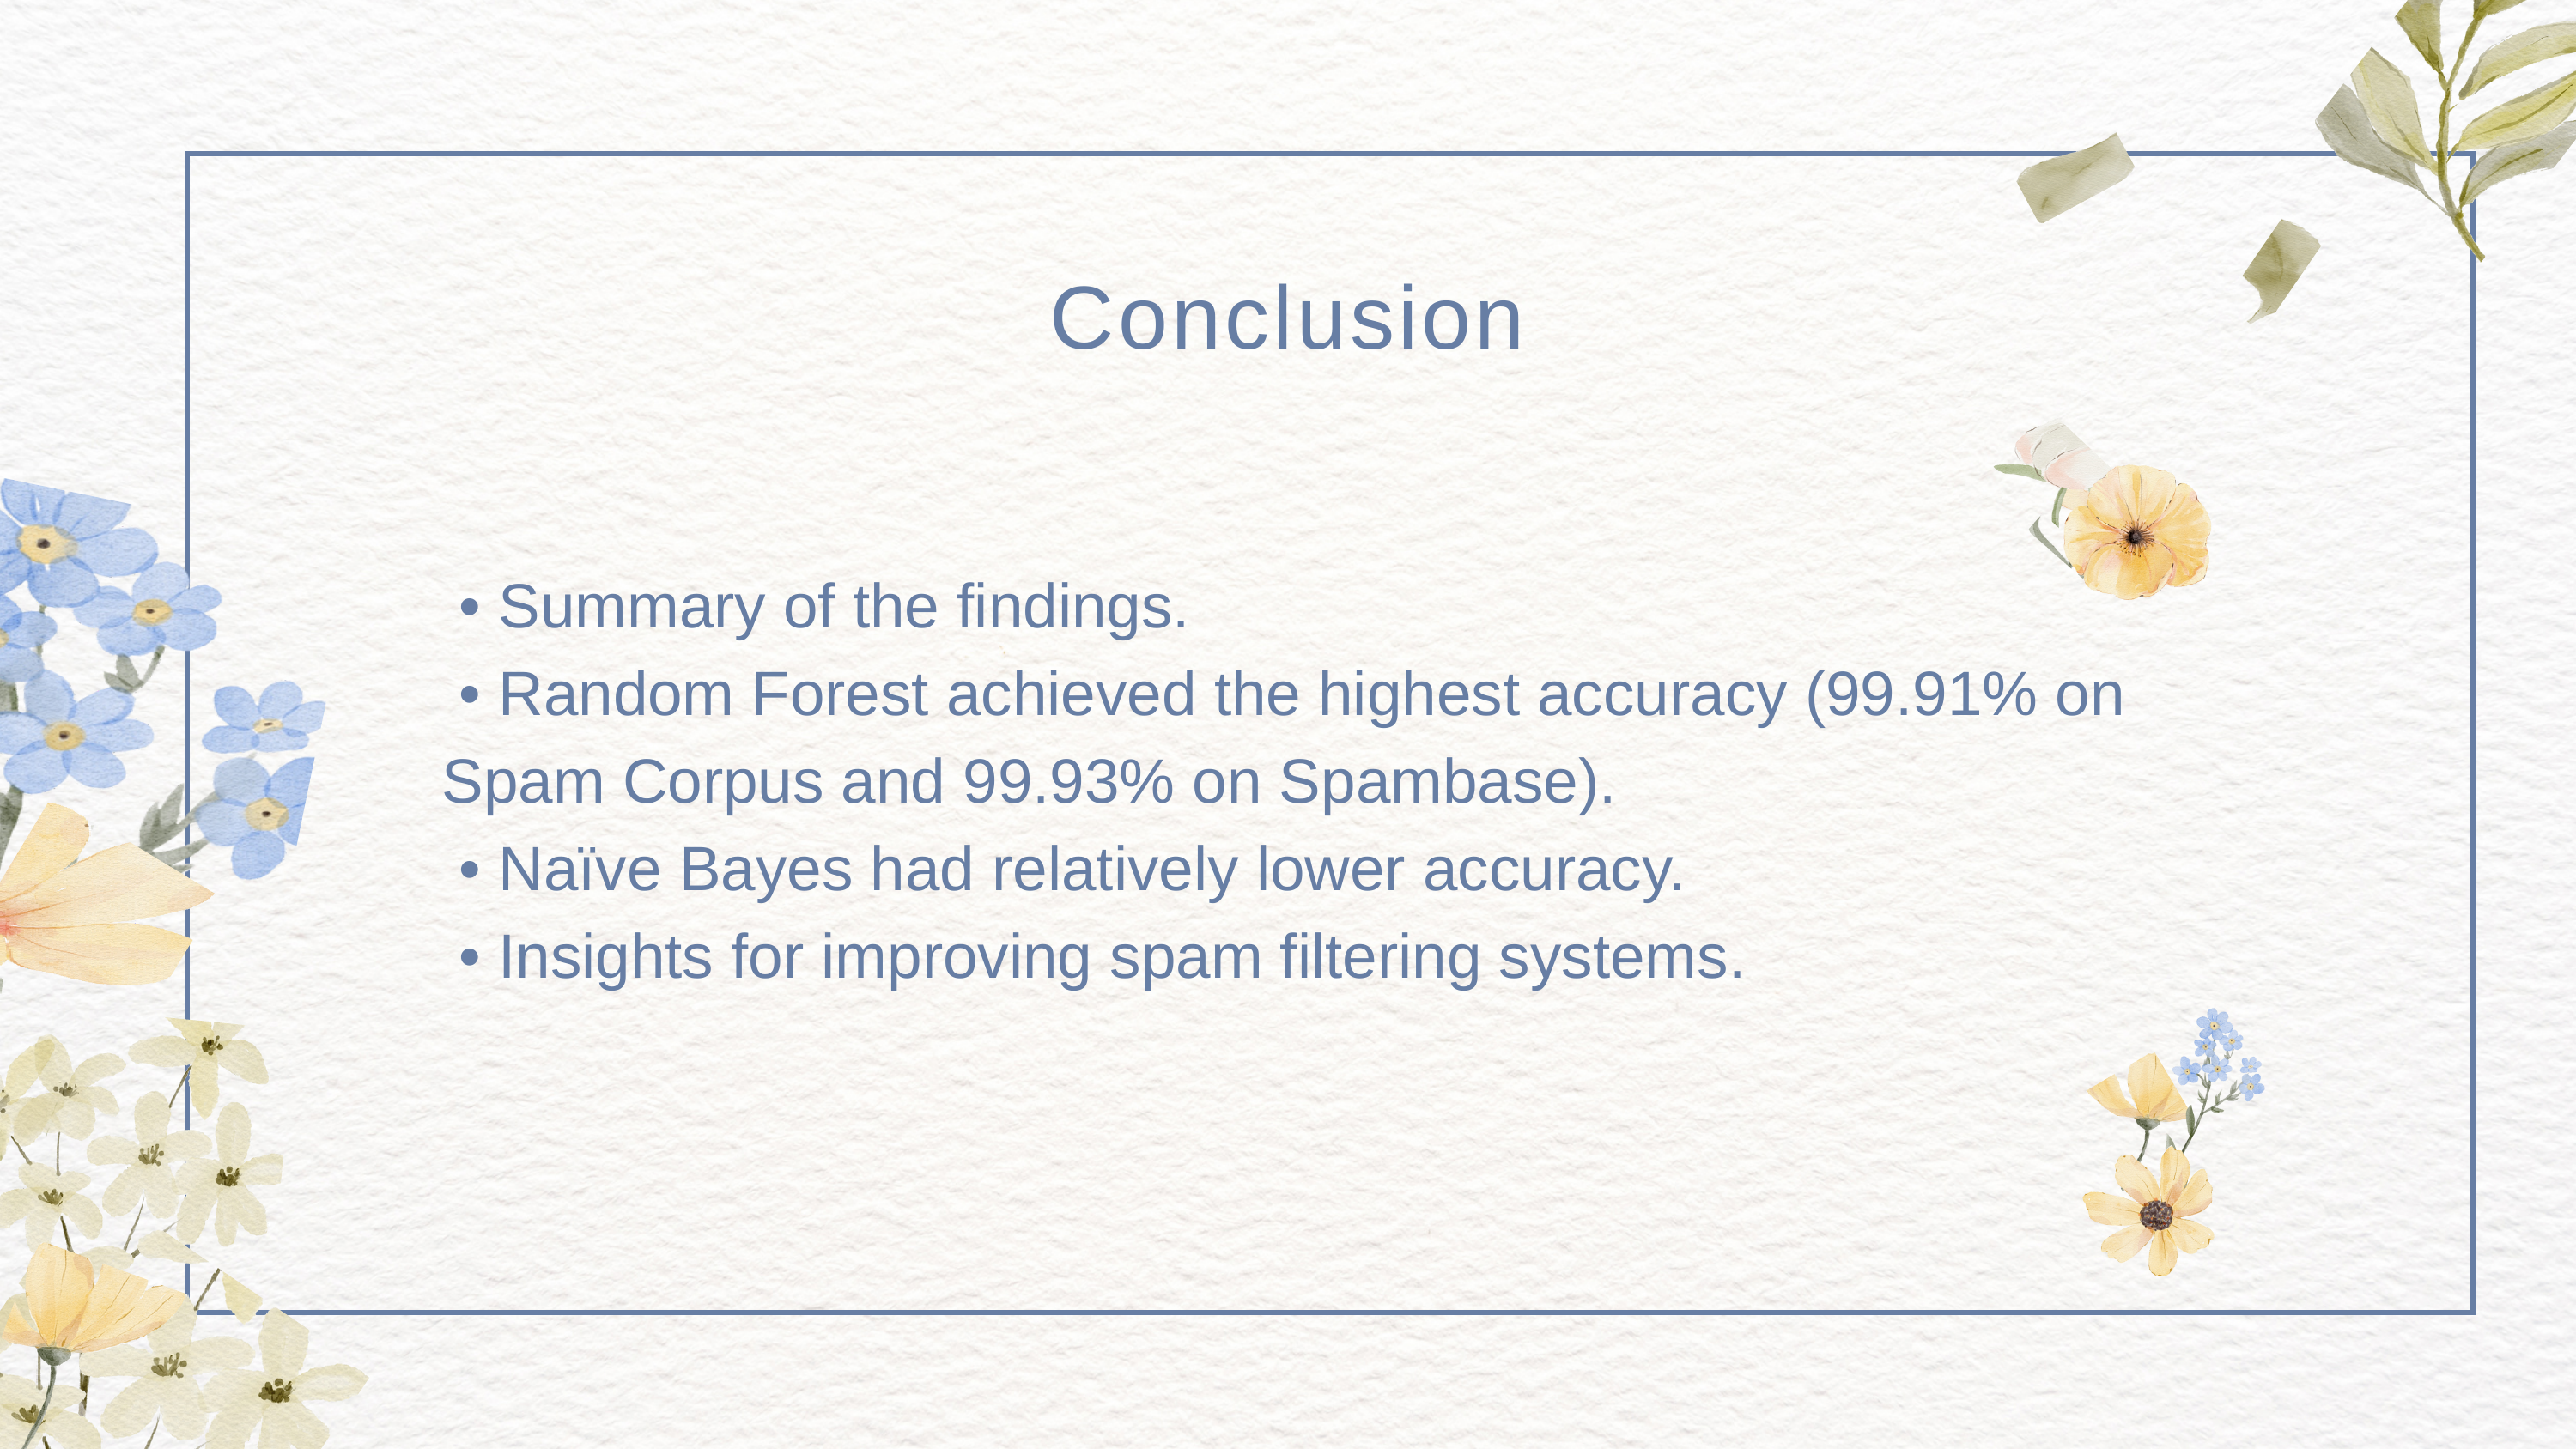

Conclusion

 • Summary of the findings.
 • Random Forest achieved the highest accuracy (99.91% on Spam Corpus and 99.93% on Spambase).
 • Naïve Bayes had relatively lower accuracy.
 • Insights for improving spam filtering systems.